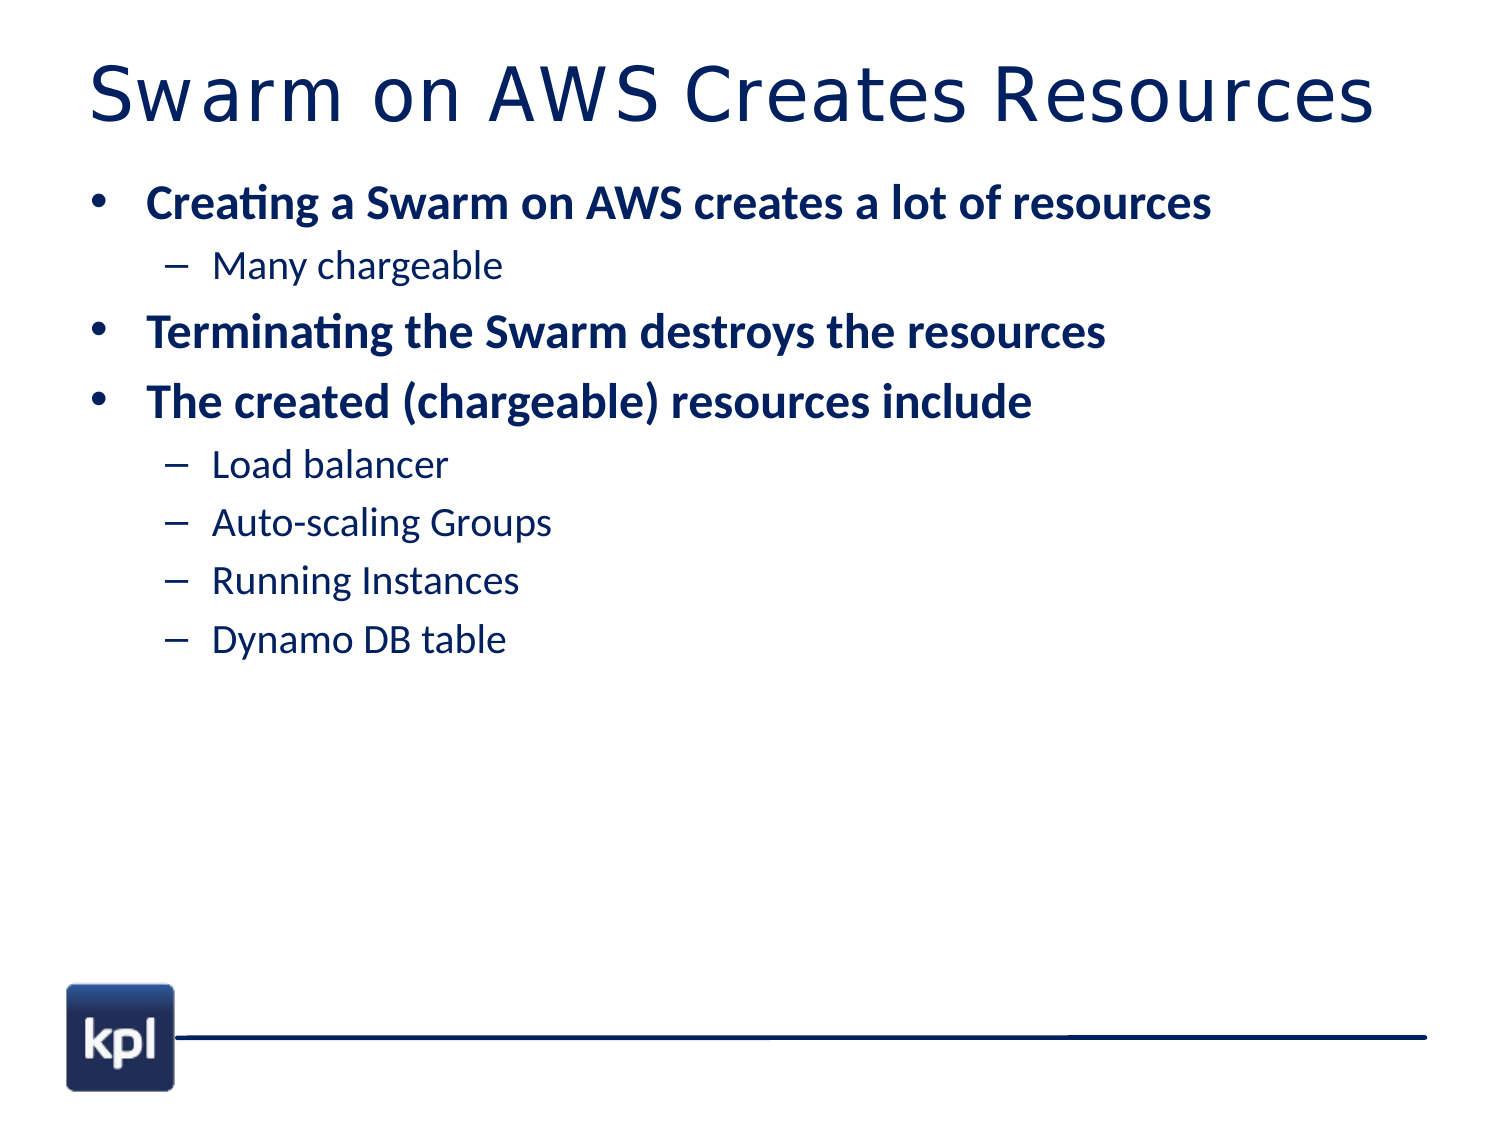

# Swarm on AWS Creates Resources
Creating a Swarm on AWS creates a lot of resources
Many chargeable
Terminating the Swarm destroys the resources
The created (chargeable) resources include
Load balancer
Auto-scaling Groups
Running Instances
Dynamo DB table